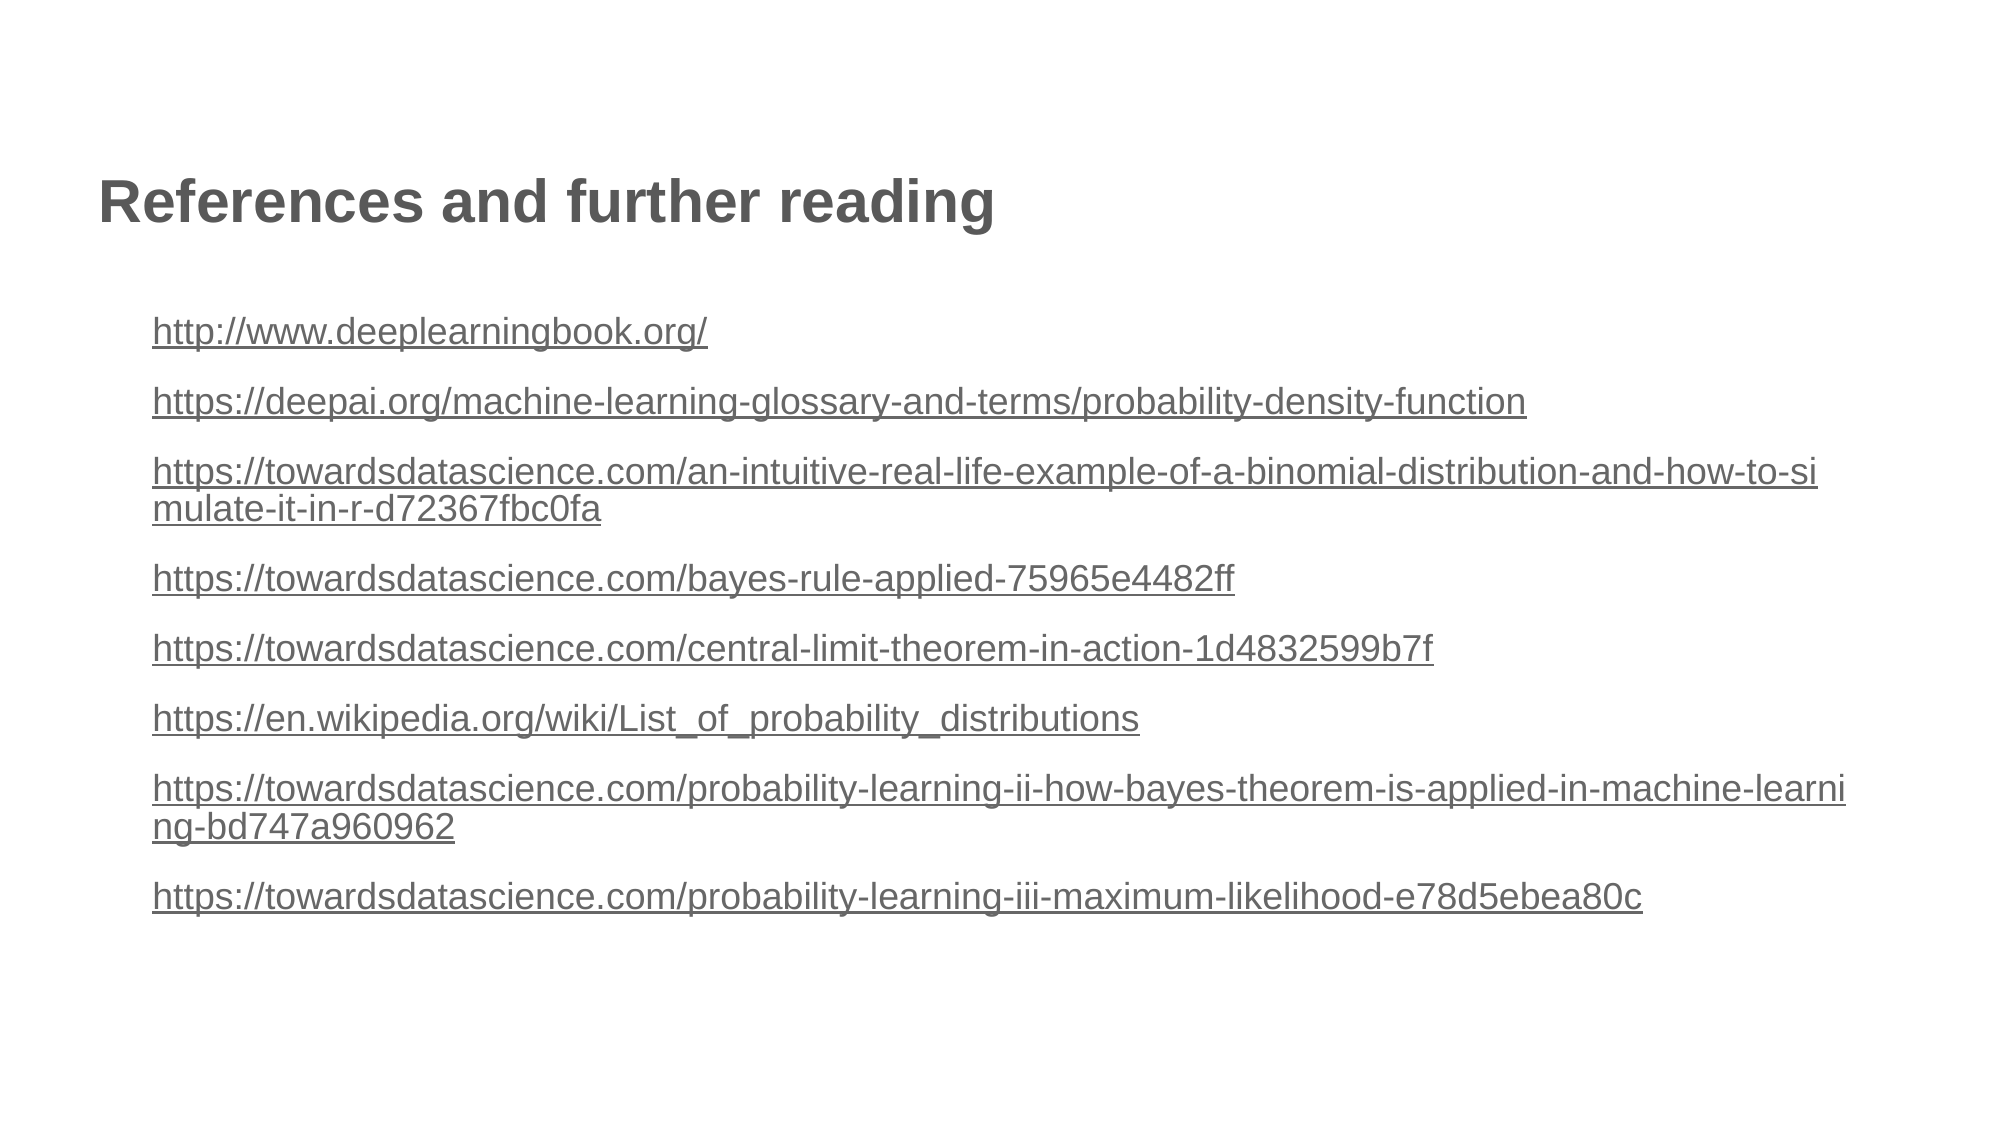

# References and further reading
http://www.deeplearningbook.org/
https://deepai.org/machine-learning-glossary-and-terms/probability-density-function
https://towardsdatascience.com/an-intuitive-real-life-example-of-a-binomial-distribution-and-how-to-simulate-it-in-r-d72367fbc0fa
https://towardsdatascience.com/bayes-rule-applied-75965e4482ff
https://towardsdatascience.com/central-limit-theorem-in-action-1d4832599b7f
https://en.wikipedia.org/wiki/List_of_probability_distributions
https://towardsdatascience.com/probability-learning-ii-how-bayes-theorem-is-applied-in-machine-learning-bd747a960962
https://towardsdatascience.com/probability-learning-iii-maximum-likelihood-e78d5ebea80c